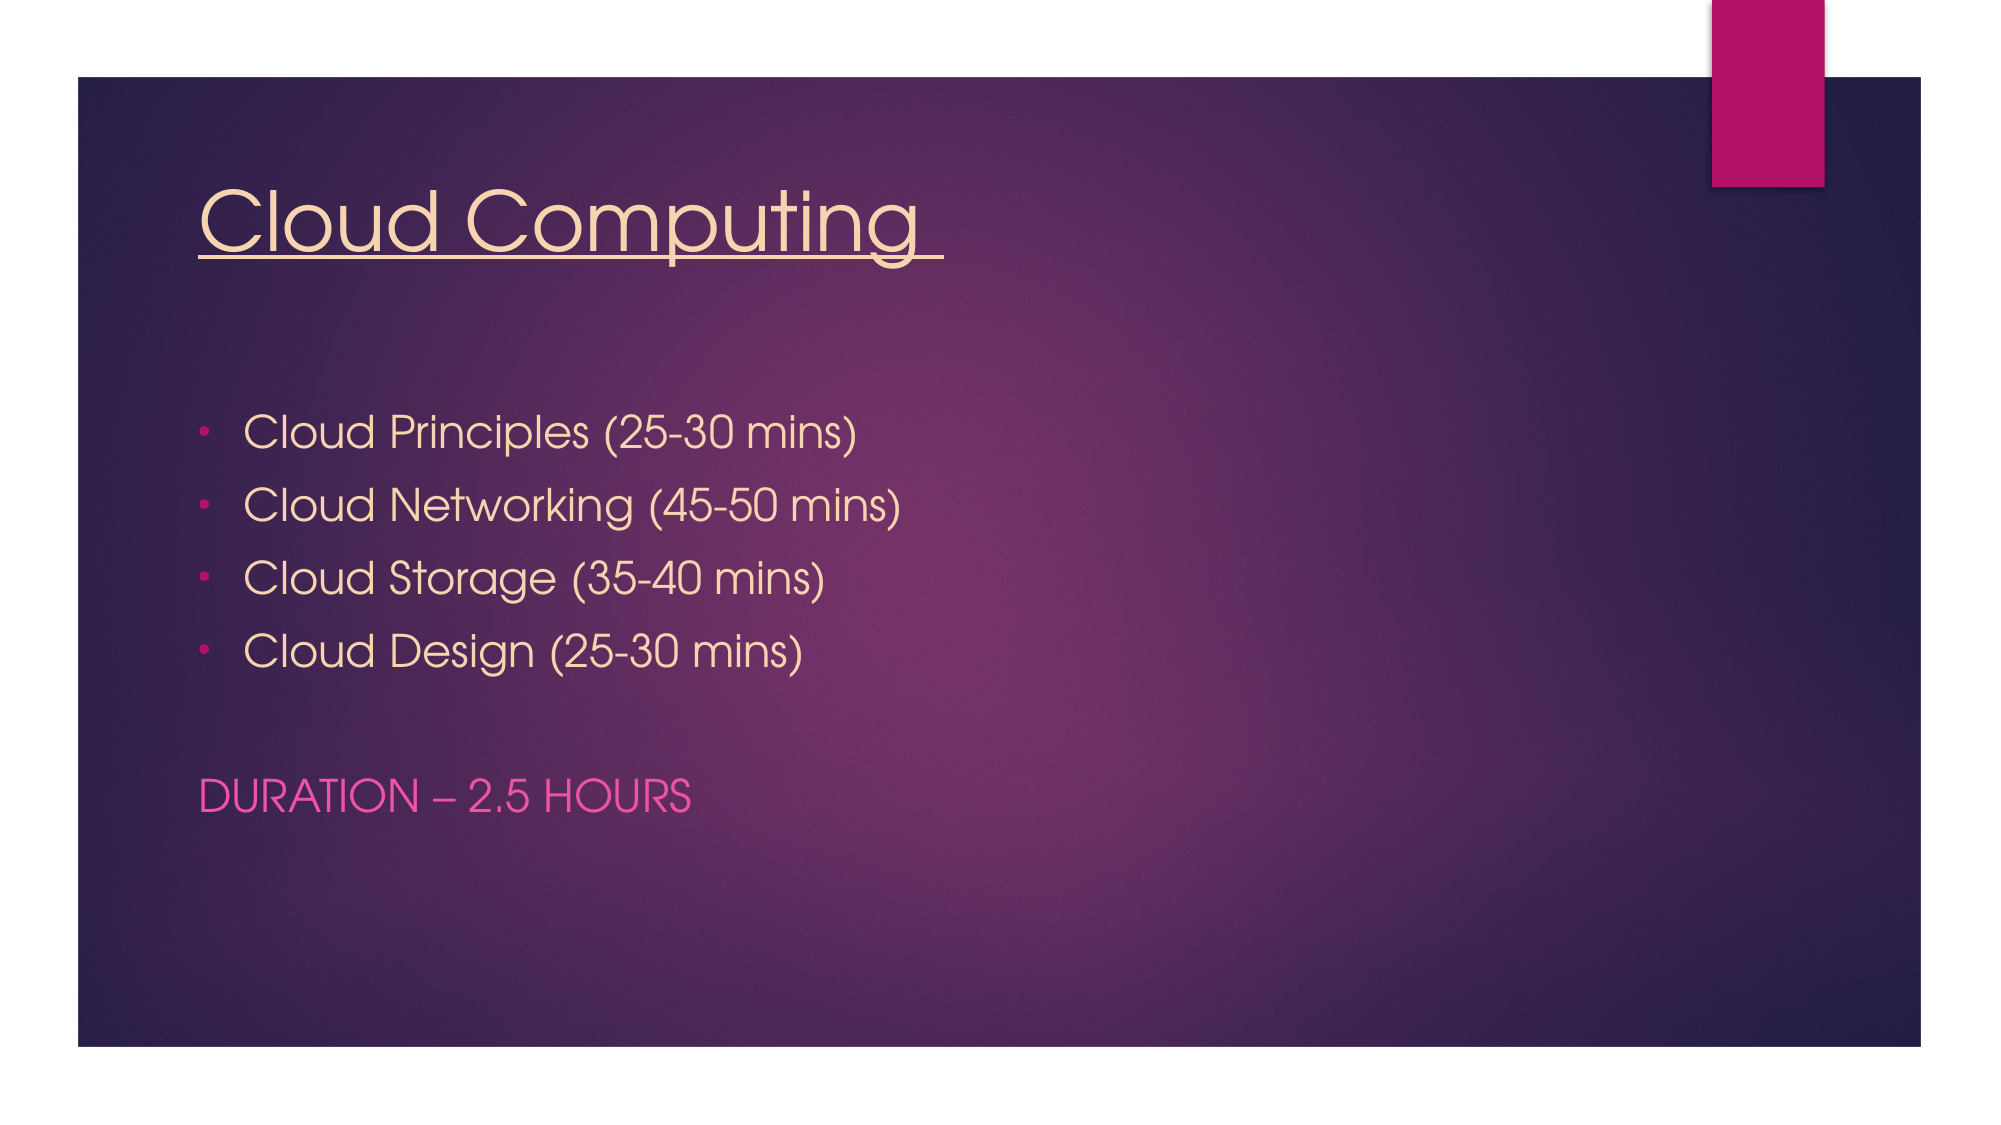

Cloud Computing

Cloud Principles (25-30 mins)
Cloud Networking (45-50 mins)
Cloud Storage (35-40 mins)
Cloud Design (25-30 mins)

Duration – 2.5 hours